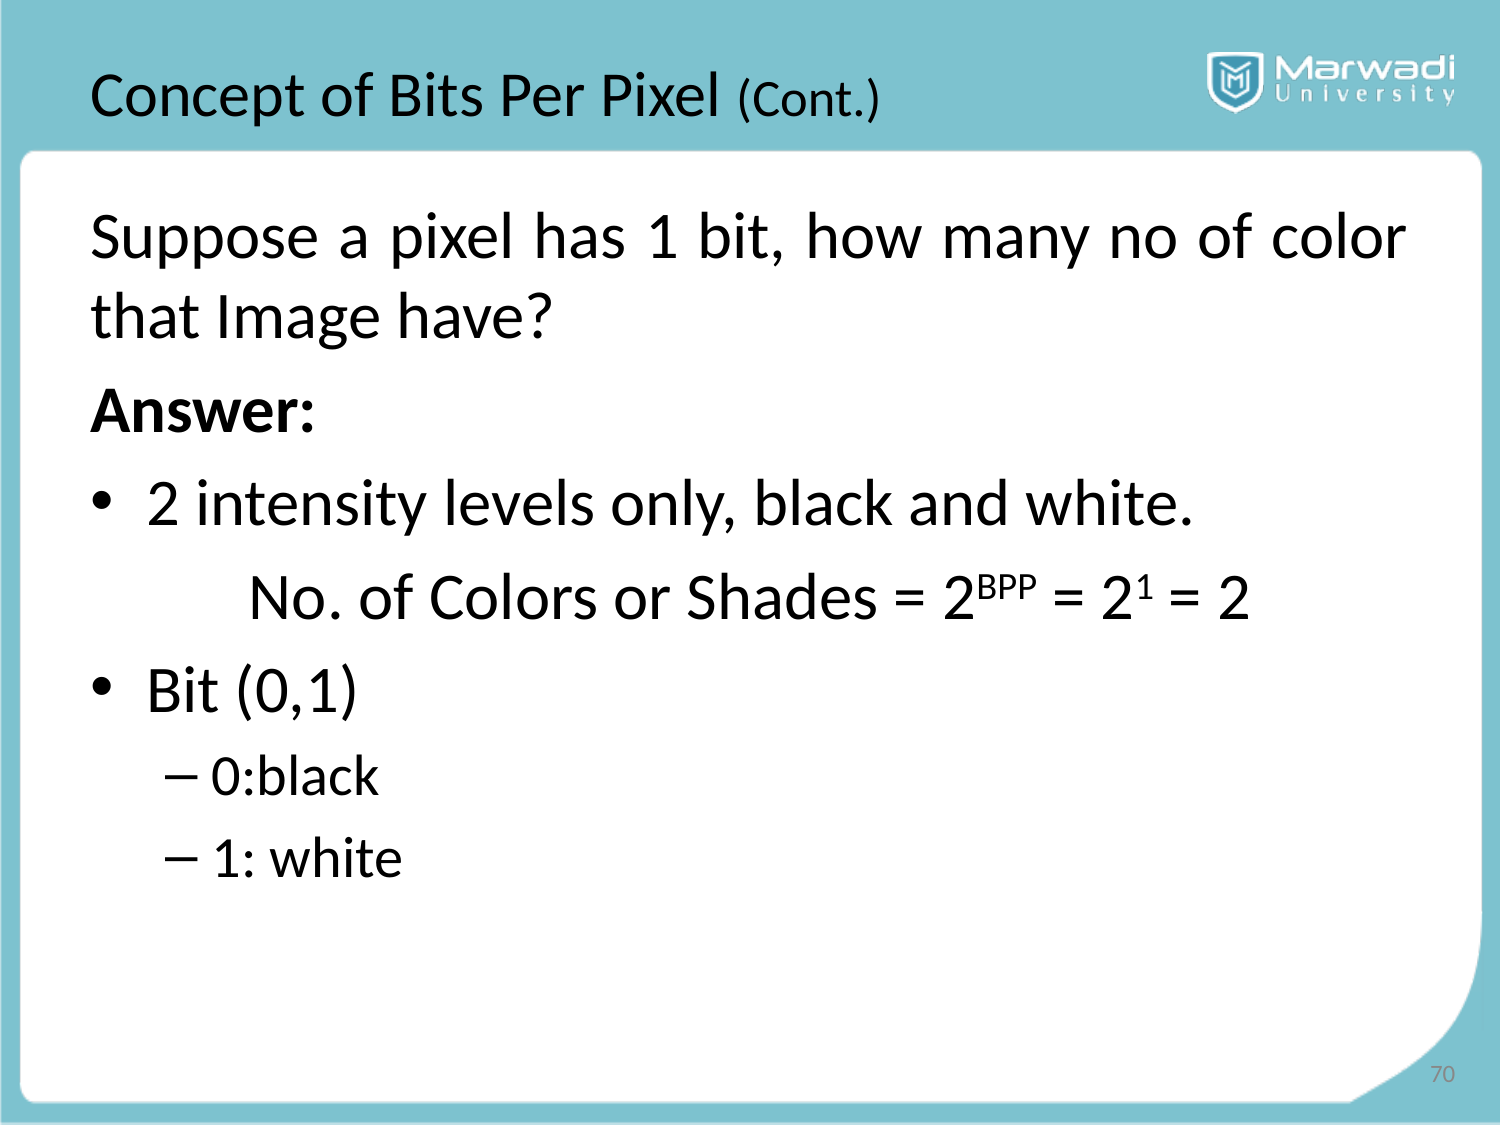

# Concept of Bits Per Pixel (Cont.)
Suppose a pixel has 1 bit, how many no of color that Image have?
Answer:
2 intensity levels only, black and white.
No. of Colors or Shades = 2BPP = 21 = 2
Bit (0,1)
0:black
1: white
70